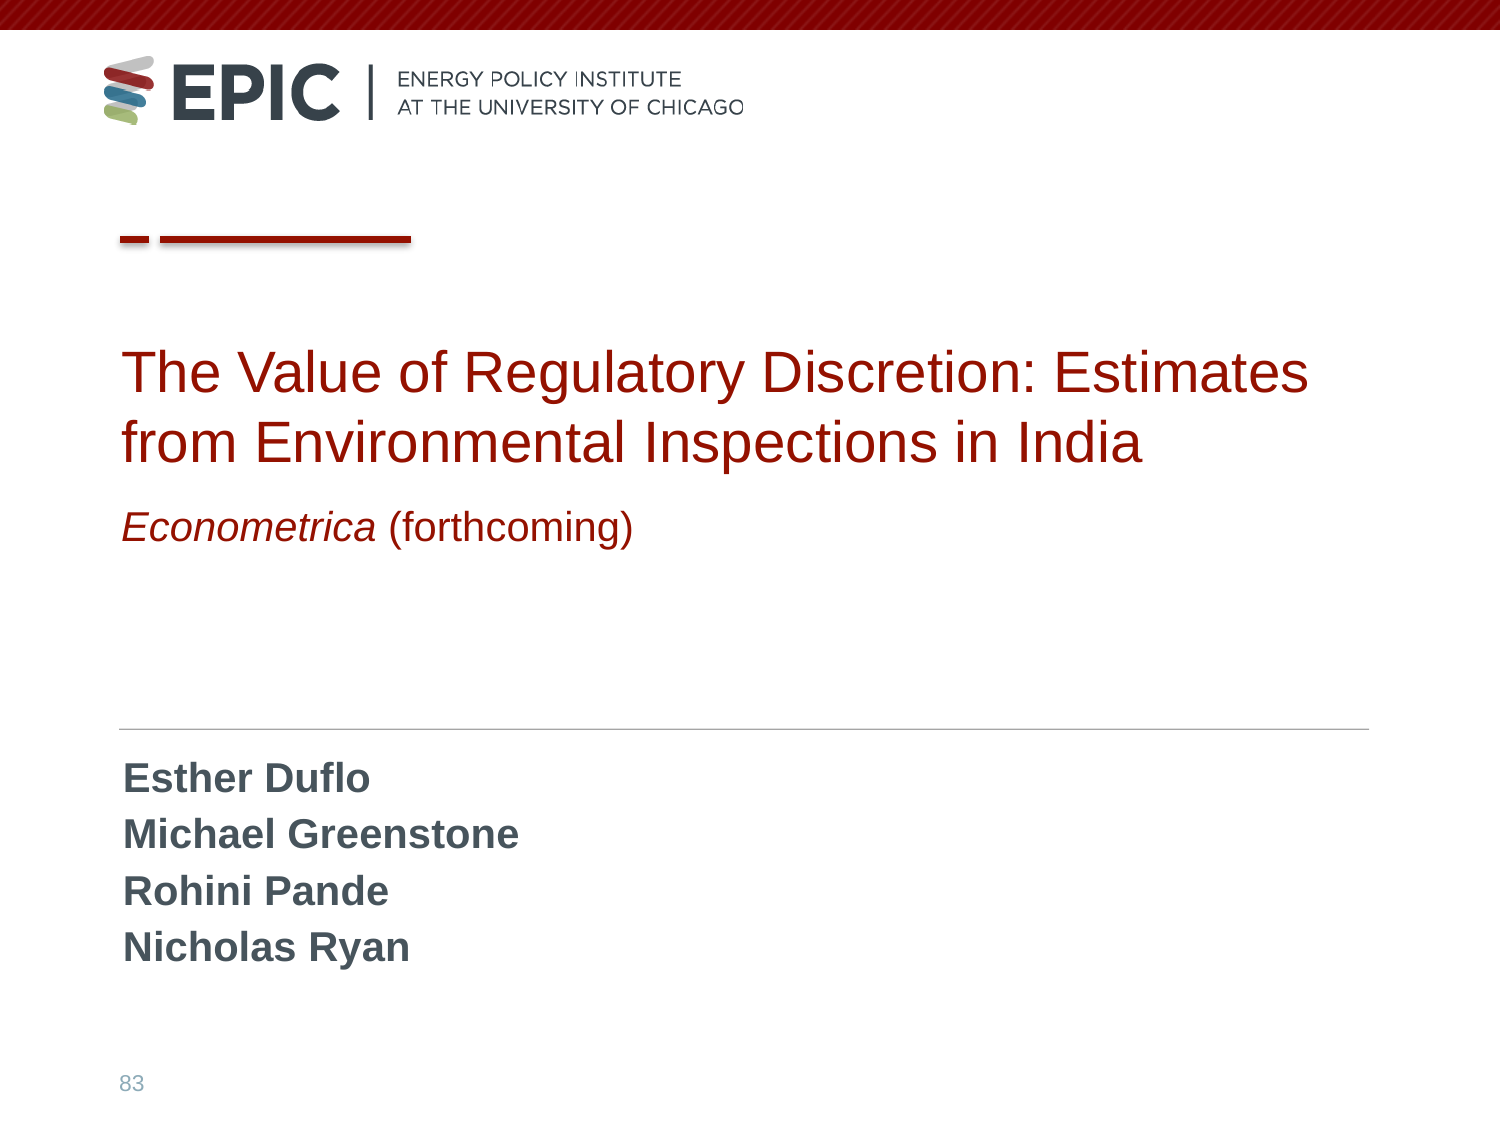

The Value of Regulatory Discretion: Estimates from Environmental Inspections in India
Econometrica (forthcoming)
Esther Duflo
Michael Greenstone
Rohini Pande
Nicholas Ryan
83